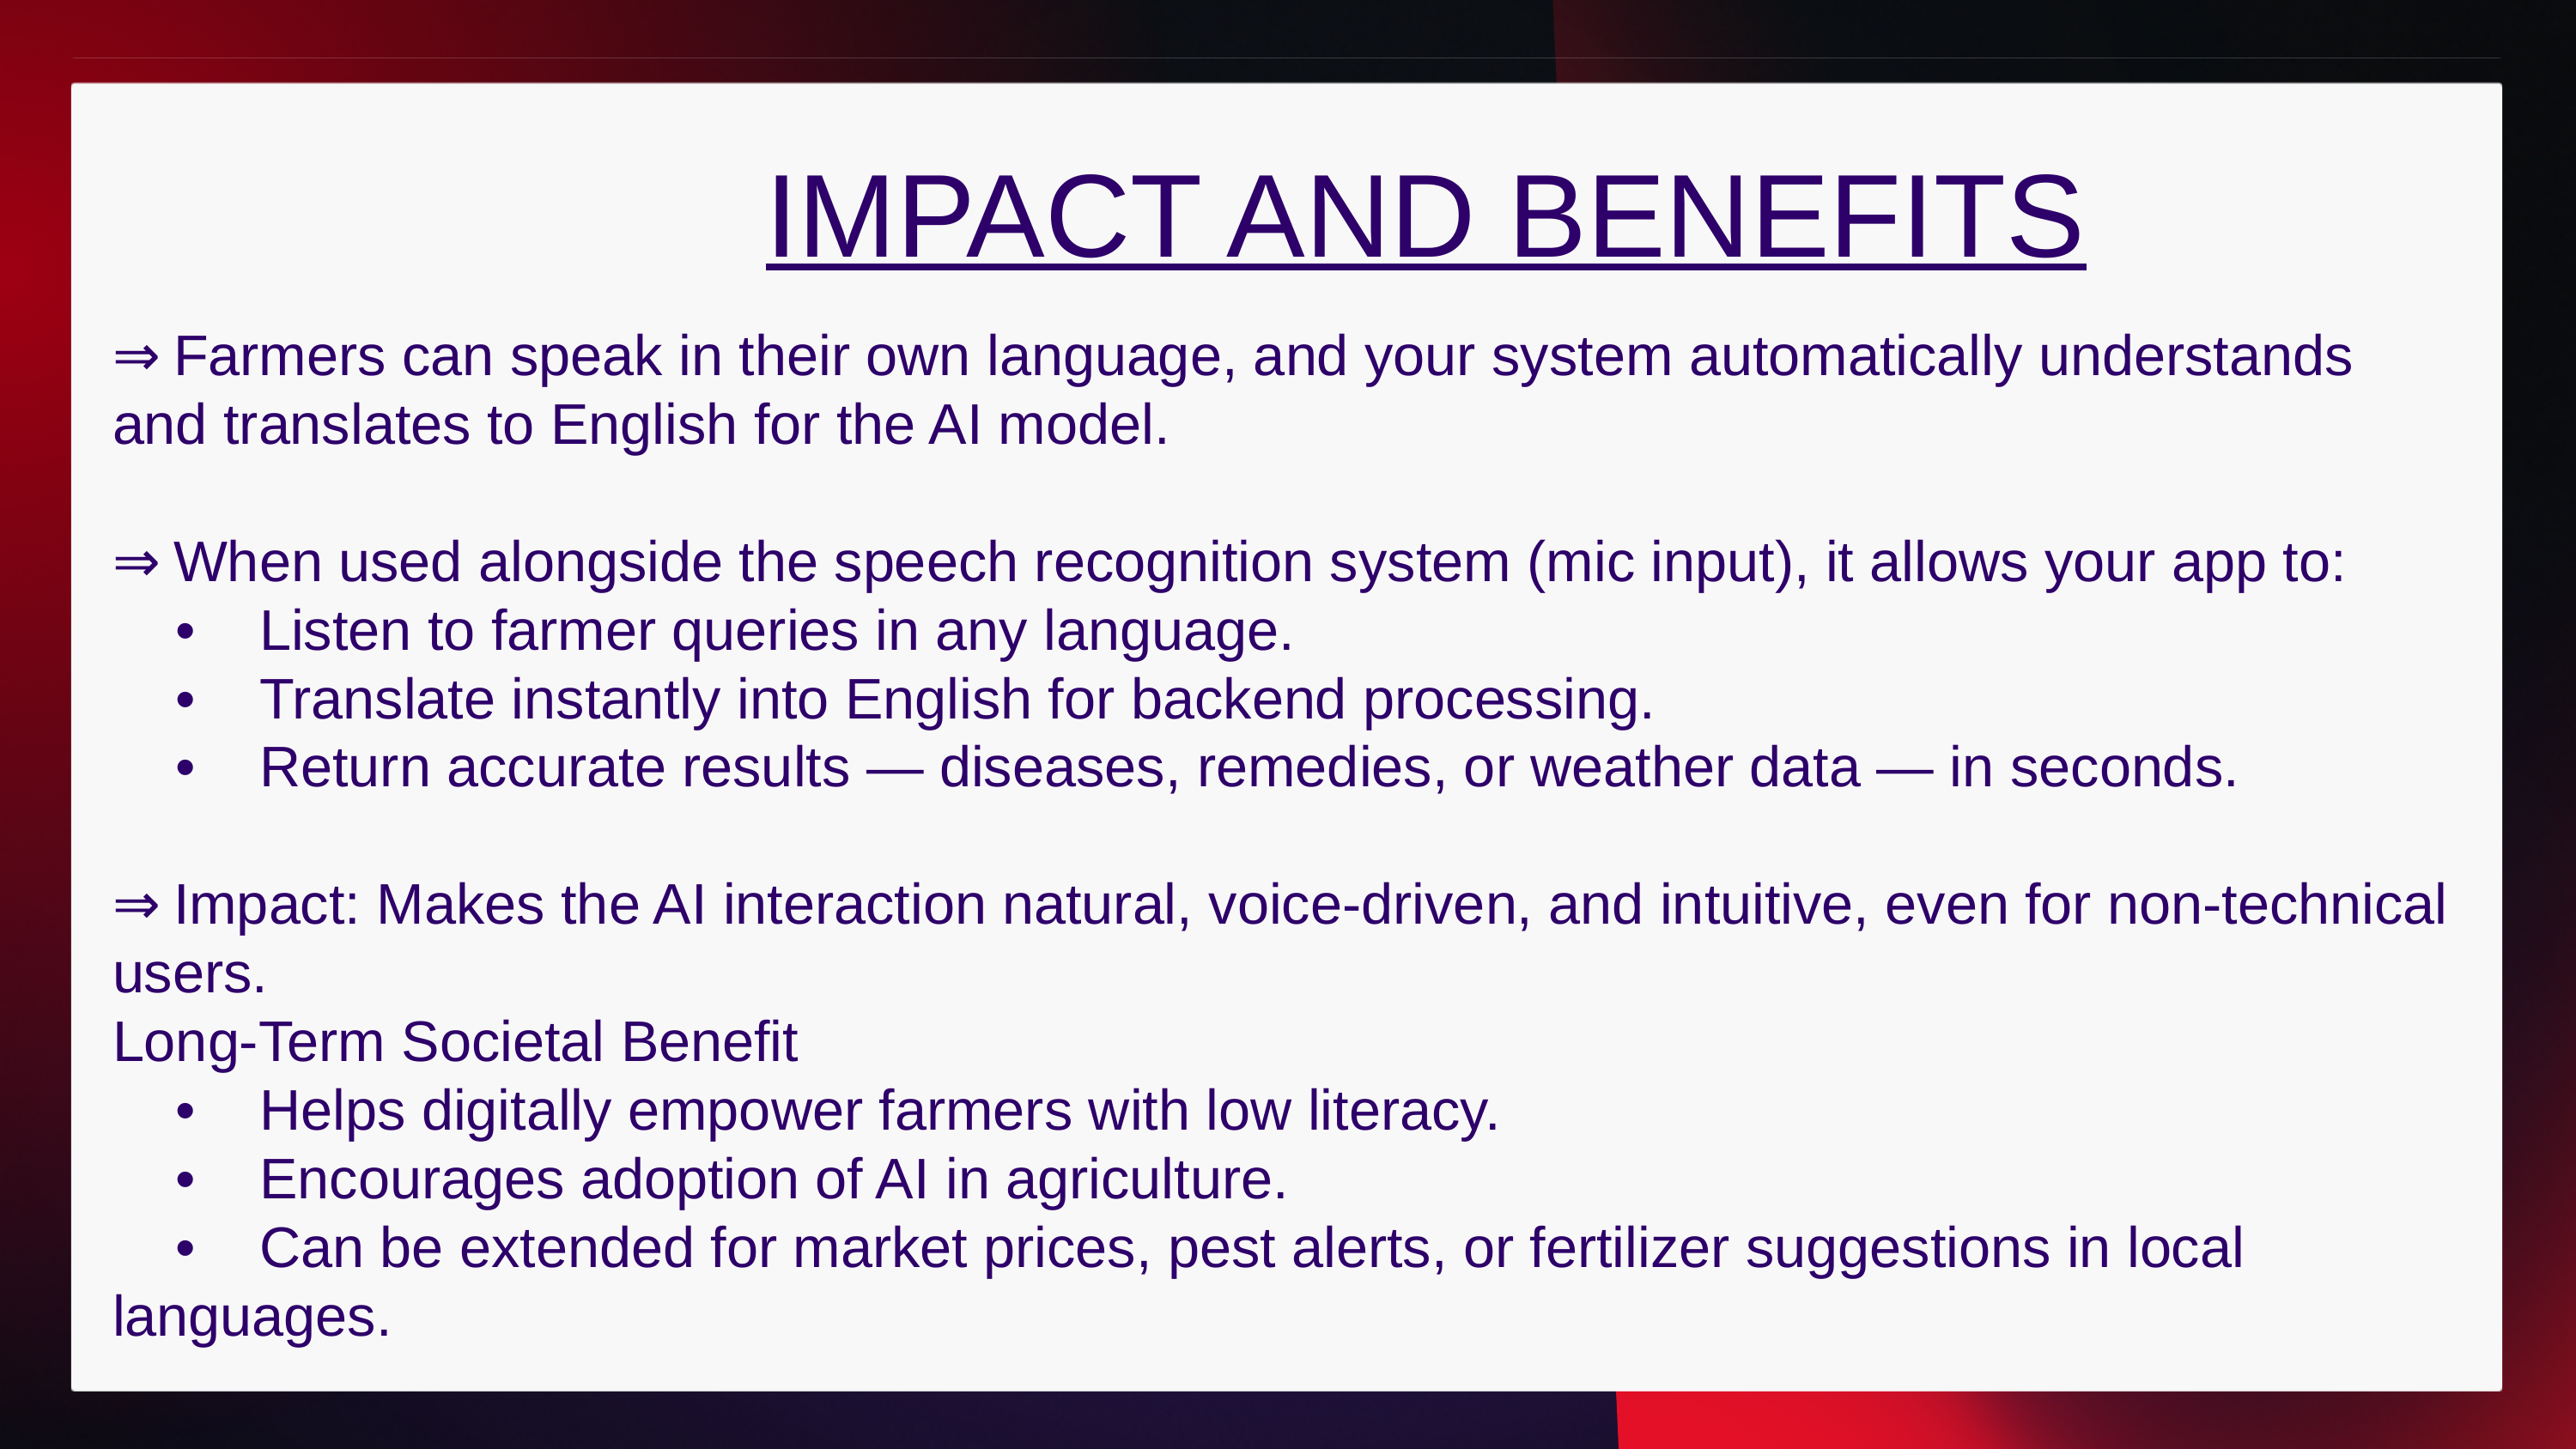

IMPACT AND BENEFITS

⇒ Farmers can speak in their own language, and your system automatically understands and translates to English for the AI model.

⇒ When used alongside the speech recognition system (mic input), it allows your app to:
    •    Listen to farmer queries in any language.
    •    Translate instantly into English for backend processing.
    •    Return accurate results — diseases, remedies, or weather data — in seconds.

⇒ Impact: Makes the AI interaction natural, voice-driven, and intuitive, even for non-technical users.
Long-Term Societal Benefit
    •    Helps digitally empower farmers with low literacy.
    •    Encourages adoption of AI in agriculture.
    •    Can be extended for market prices, pest alerts, or fertilizer suggestions in local languages.